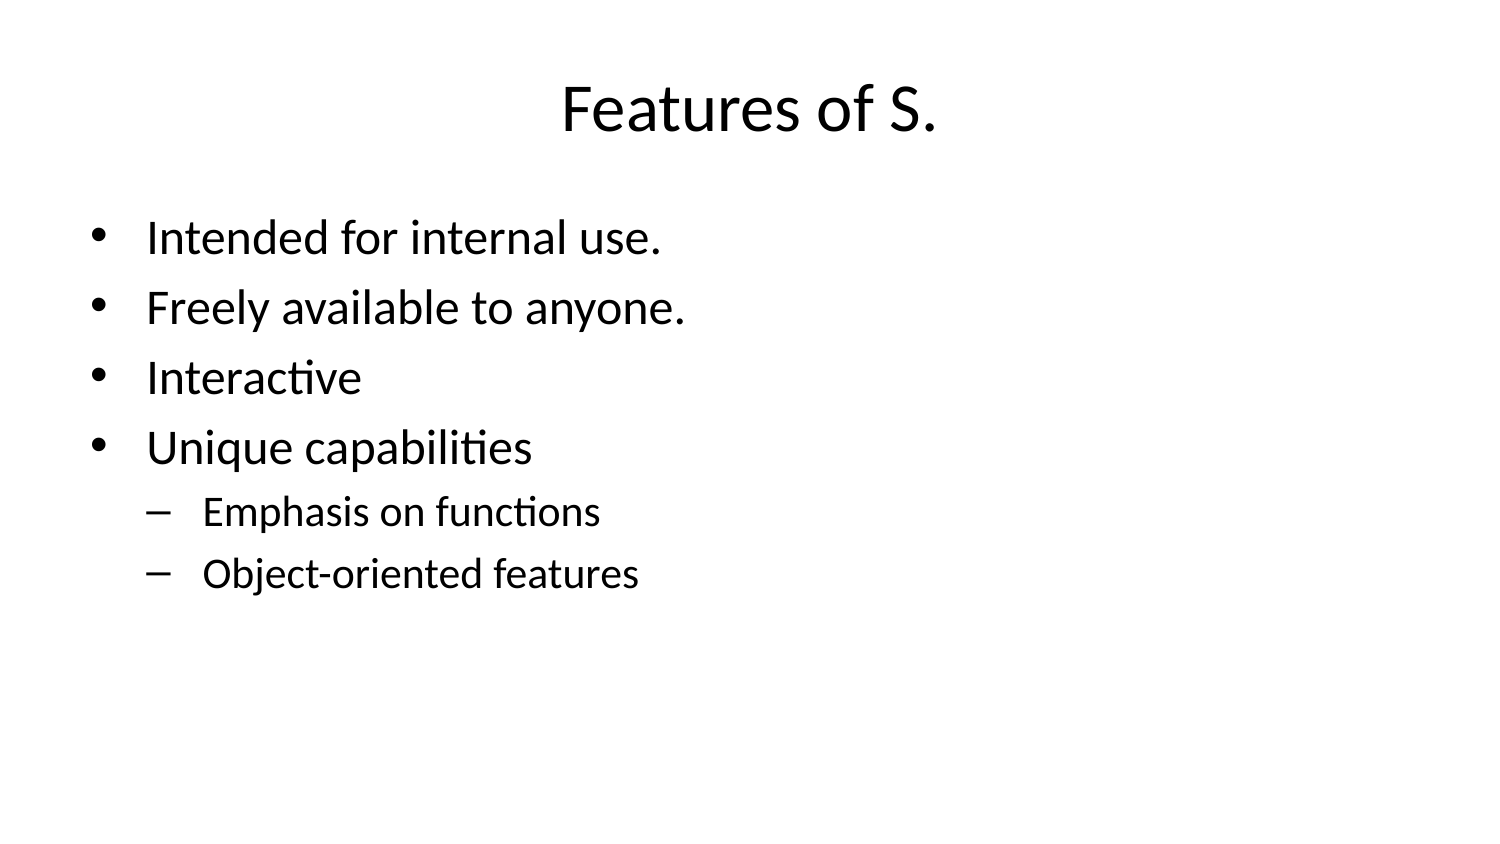

# Features of S.
Intended for internal use.
Freely available to anyone.
Interactive
Unique capabilities
Emphasis on functions
Object-oriented features